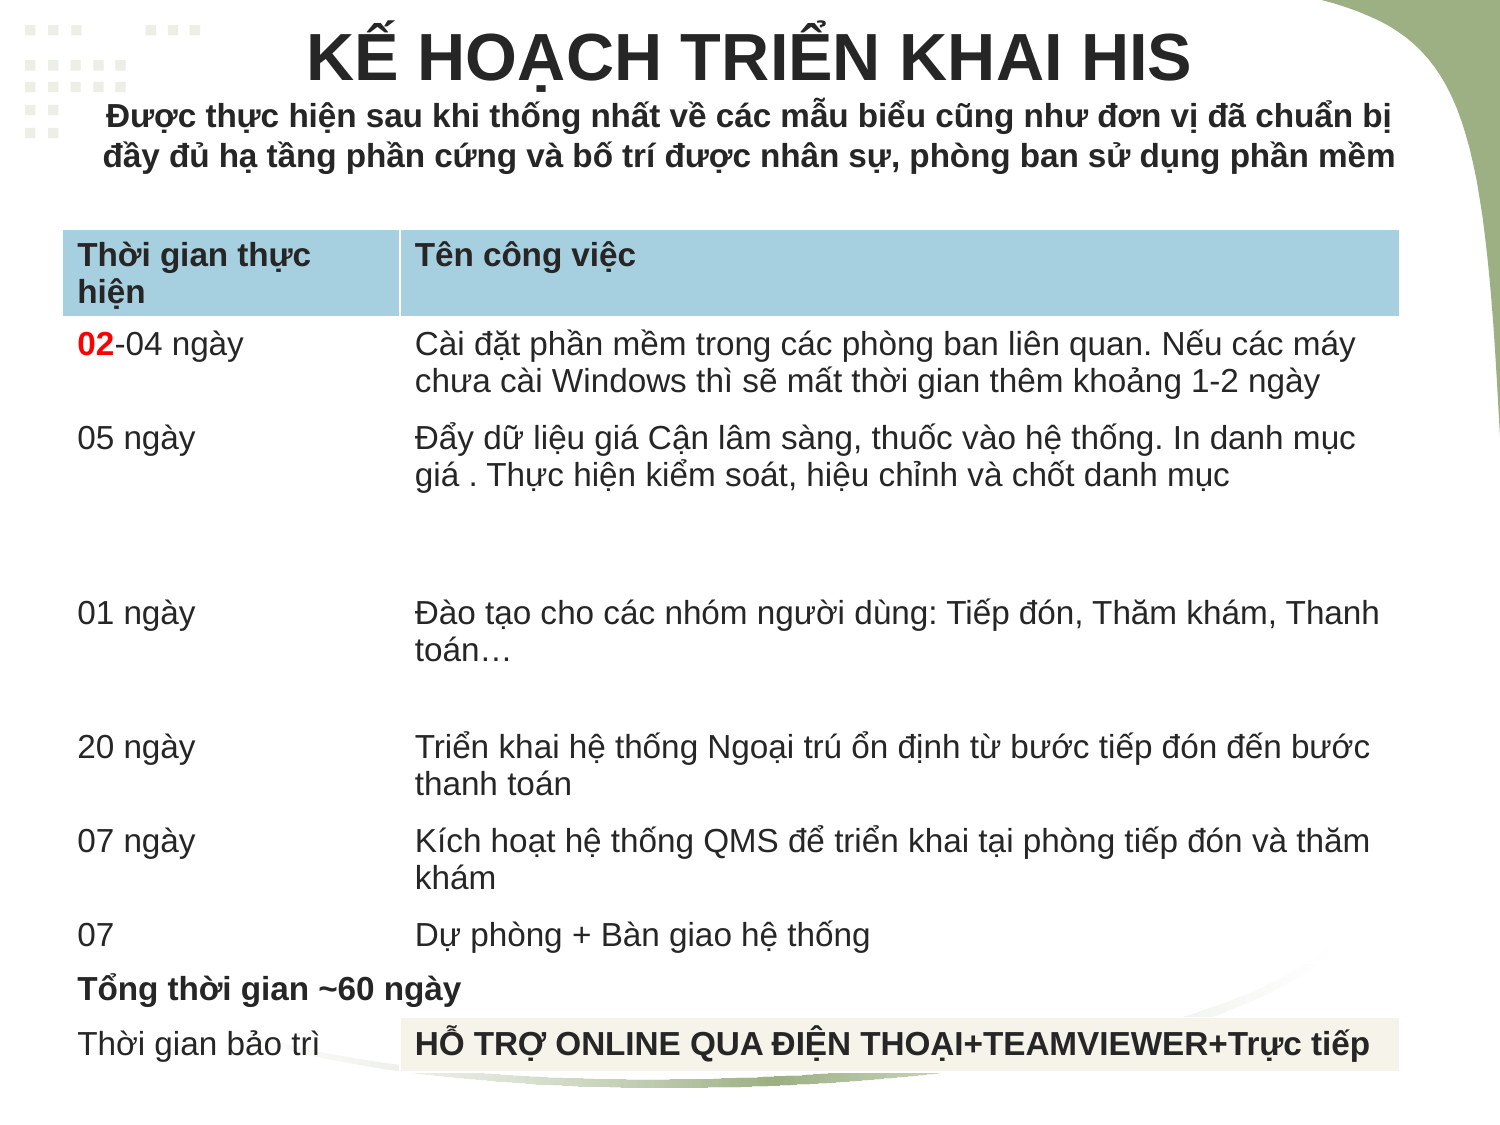

# KẾ HOẠCH TRIỂN KHAI HIS Được thực hiện sau khi thống nhất về các mẫu biểu cũng như đơn vị đã chuẩn bị đầy đủ hạ tầng phần cứng và bố trí được nhân sự, phòng ban sử dụng phần mềm
| Thời gian thực hiện | Tên công việc |
| --- | --- |
| 02-04 ngày | Cài đặt phần mềm trong các phòng ban liên quan. Nếu các máy chưa cài Windows thì sẽ mất thời gian thêm khoảng 1-2 ngày |
| 05 ngày | Đẩy dữ liệu giá Cận lâm sàng, thuốc vào hệ thống. In danh mục giá . Thực hiện kiểm soát, hiệu chỉnh và chốt danh mục |
| 01 ngày | Đào tạo cho các nhóm người dùng: Tiếp đón, Thăm khám, Thanh toán… |
| 20 ngày | Triển khai hệ thống Ngoại trú ổn định từ bước tiếp đón đến bước thanh toán |
| 07 ngày | Kích hoạt hệ thống QMS để triển khai tại phòng tiếp đón và thăm khám |
| 07 | Dự phòng + Bàn giao hệ thống |
| Tổng thời gian ~60 ngày |  |
| Thời gian bảo trì | HỖ TRỢ ONLINE QUA ĐIỆN THOẠI+TEAMVIEWER+Trực tiếp |